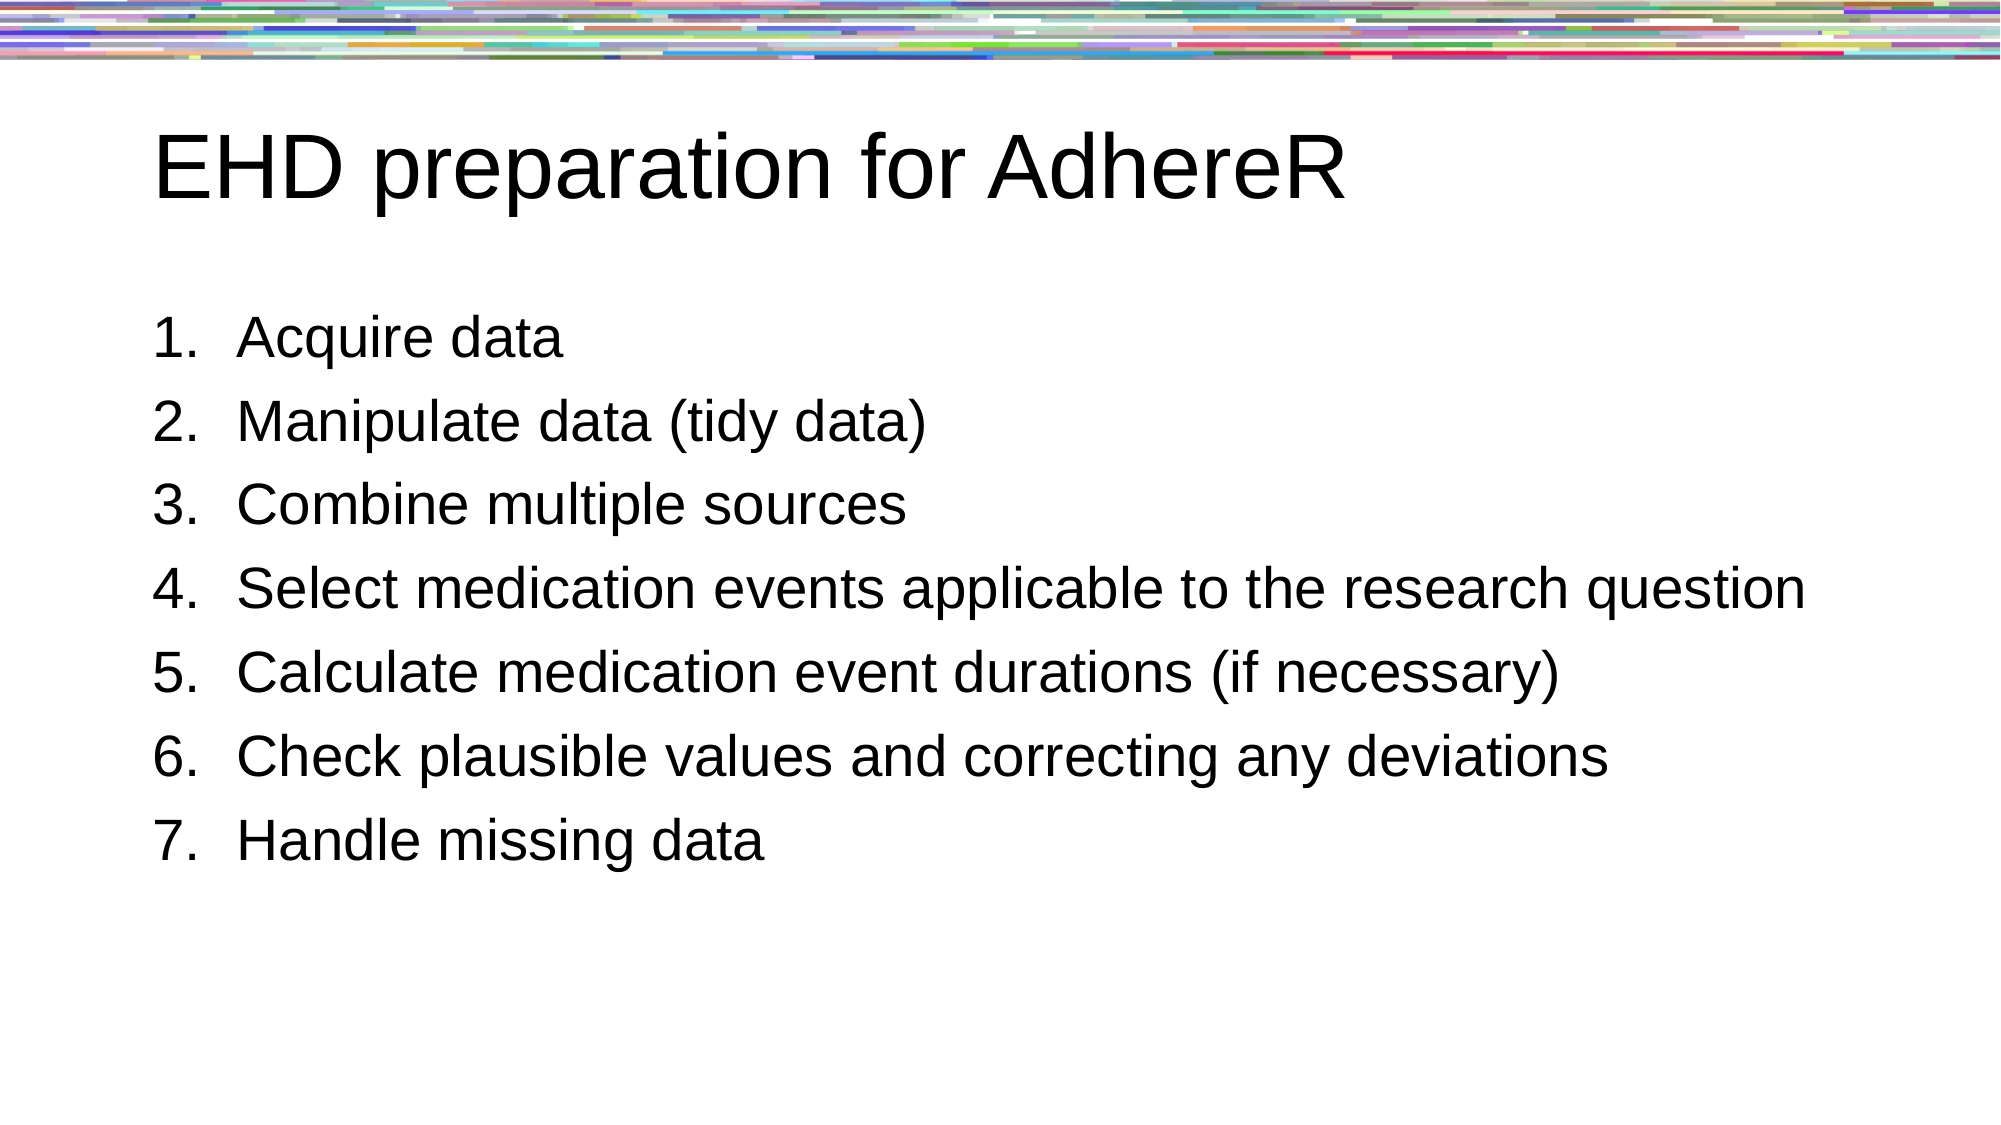

# EHD preparation for AdhereR
Acquire data
Manipulate data (tidy data)
Combine multiple sources
Select medication events applicable to the research question
Calculate medication event durations (if necessary)
Check plausible values and correcting any deviations
Handle missing data